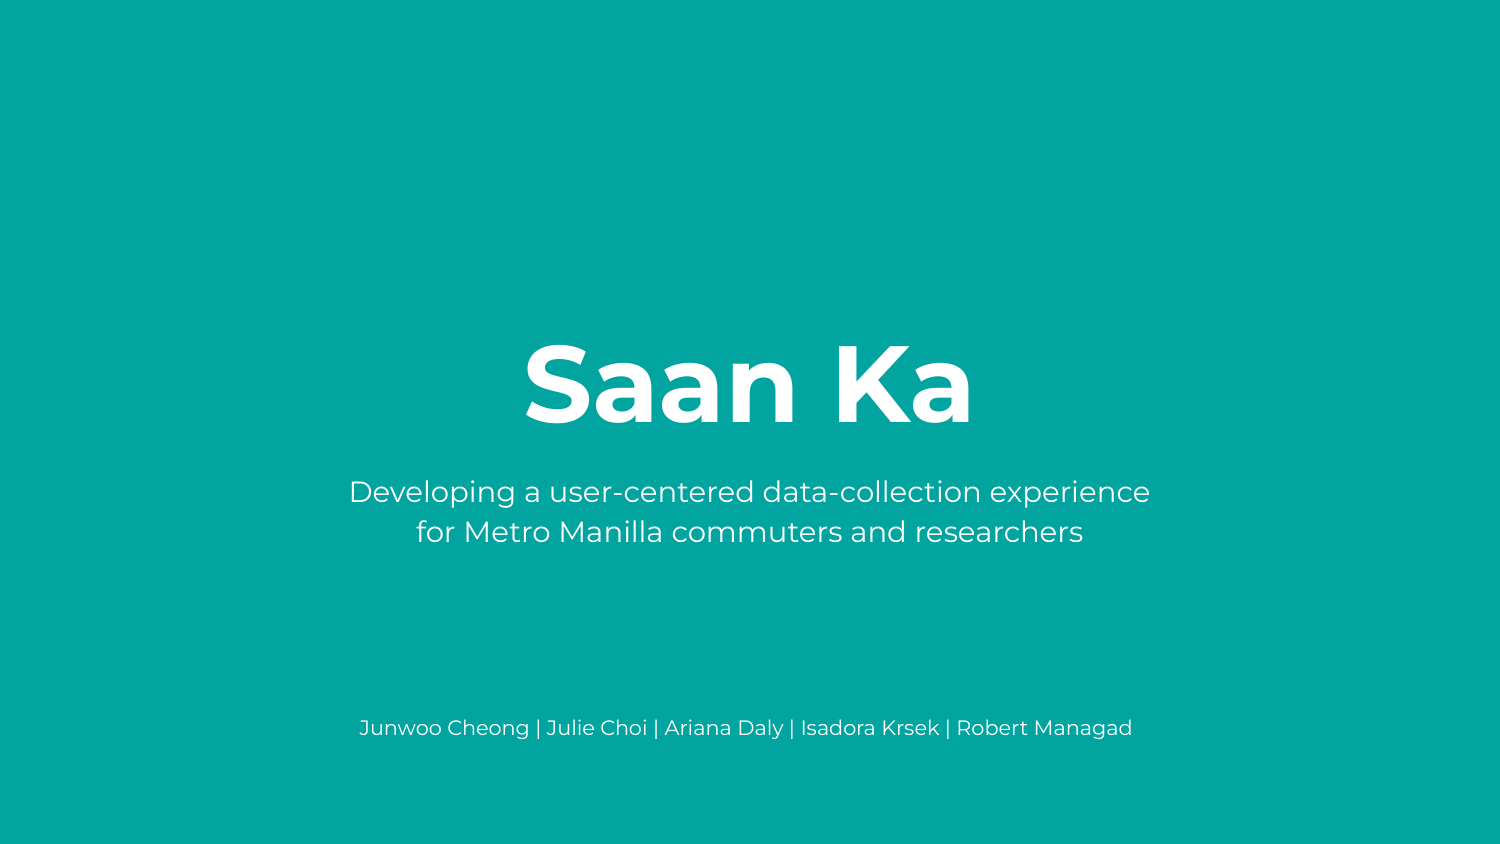

# Saan Ka
Developing a user-centered data-collection experience for Metro Manilla commuters and researchers
Junwoo Cheong | Julie Choi | Ariana Daly | Isadora Krsek | Robert Managad